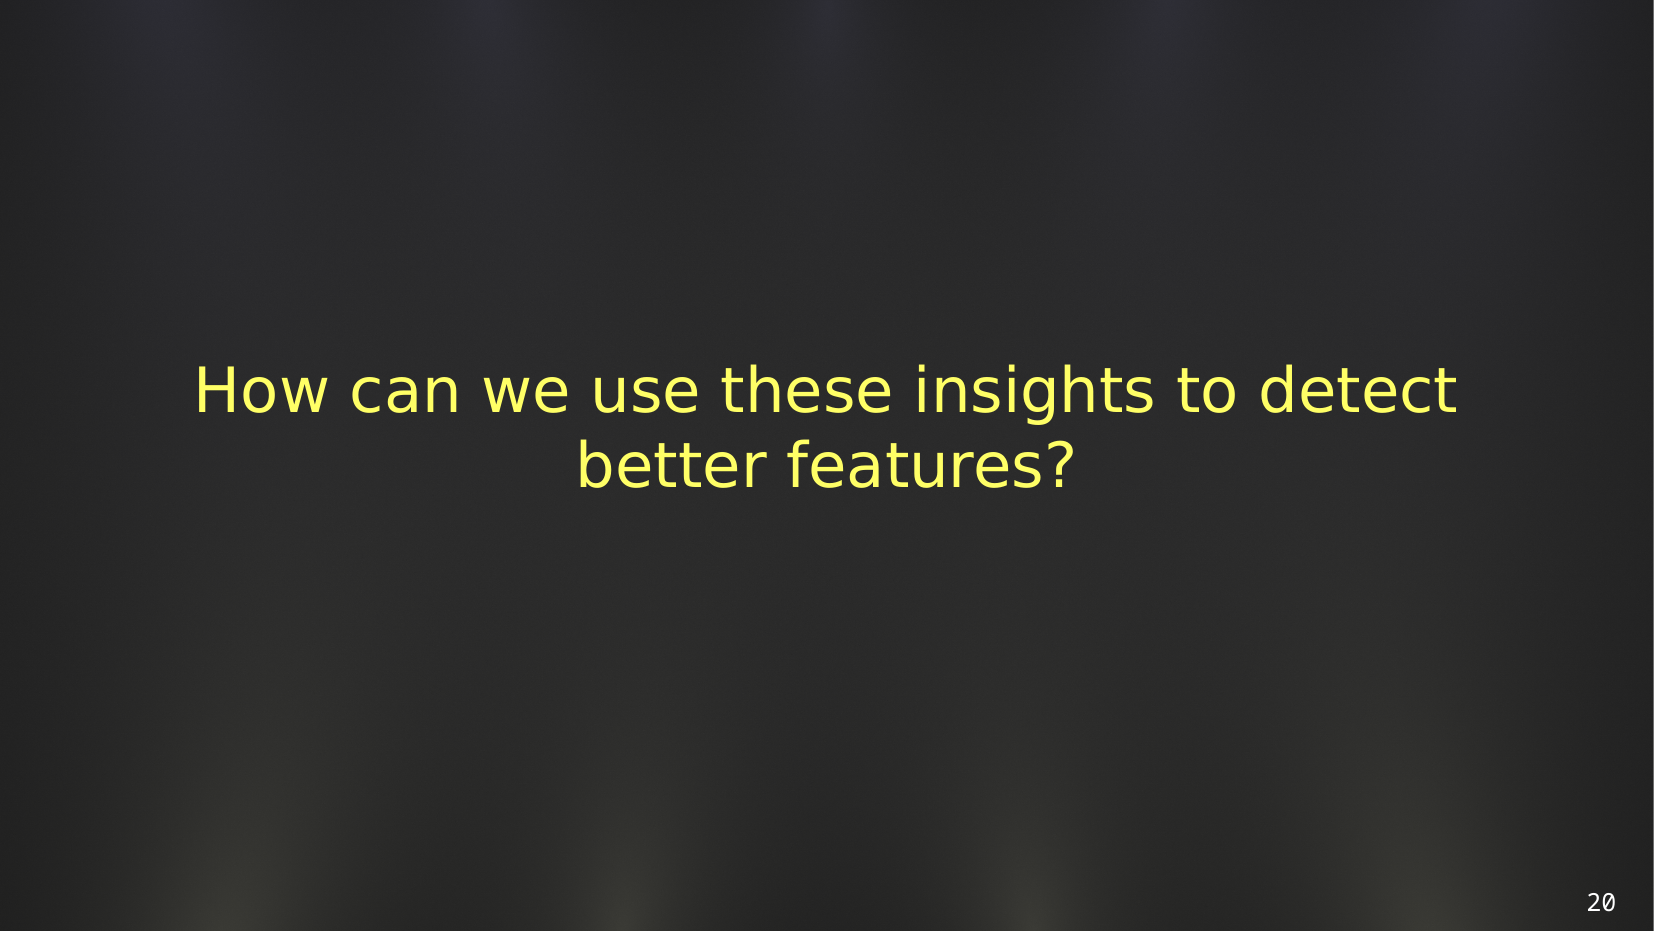

How can we use these insights to detect better features?